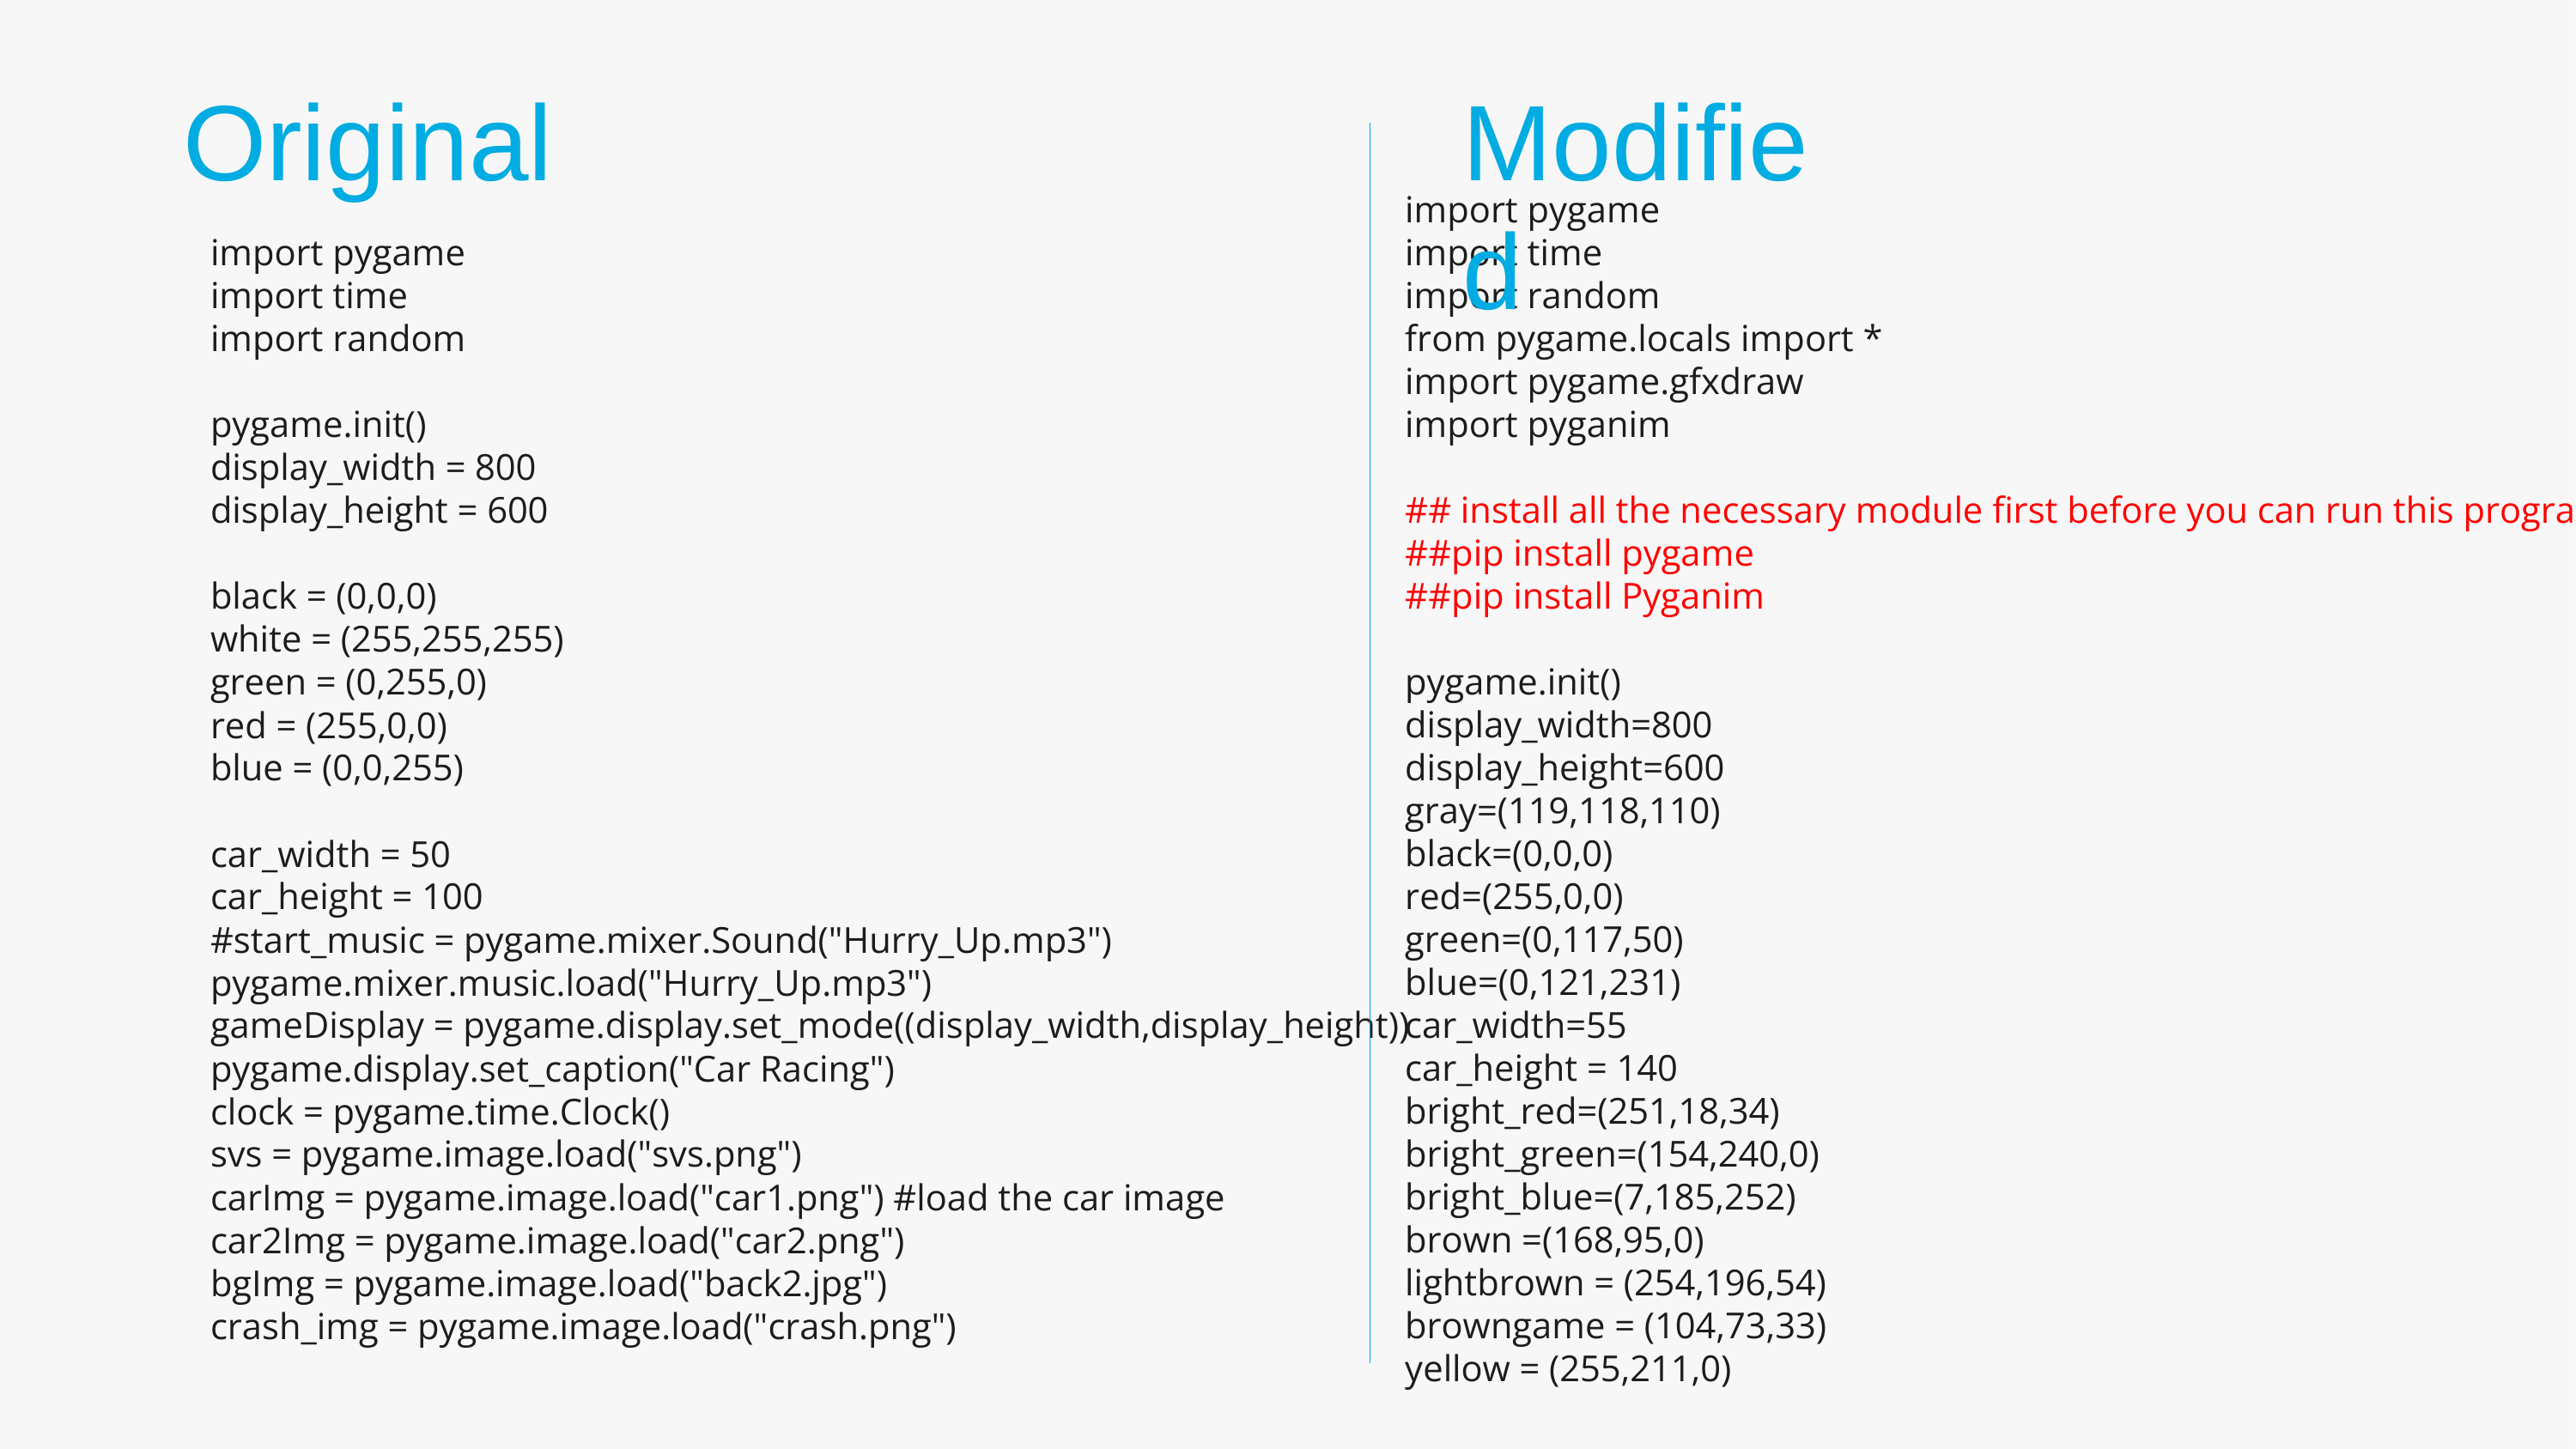

Original
Modified
import pygame
import time
import random
from pygame.locals import *
import pygame.gfxdraw
import pyganim

## install all the necessary module first before you can run this program
##pip install pygame
##pip install Pyganim

pygame.init()
display_width=800
display_height=600
gray=(119,118,110)
black=(0,0,0)
red=(255,0,0)
green=(0,117,50)
blue=(0,121,231)
car_width=55
car_height = 140
bright_red=(251,18,34)
bright_green=(154,240,0)
bright_blue=(7,185,252)
brown =(168,95,0)
lightbrown = (254,196,54)
browngame = (104,73,33)
yellow = (255,211,0)
import pygame
import time
import random

pygame.init()
display_width = 800
display_height = 600

black = (0,0,0)
white = (255,255,255)
green = (0,255,0)
red = (255,0,0)
blue = (0,0,255)

car_width = 50
car_height = 100
#start_music = pygame.mixer.Sound("Hurry_Up.mp3")
pygame.mixer.music.load("Hurry_Up.mp3")
gameDisplay = pygame.display.set_mode((display_width,display_height))
pygame.display.set_caption("Car Racing")
clock = pygame.time.Clock()
svs = pygame.image.load("svs.png")
carImg = pygame.image.load("car1.png") #load the car image
car2Img = pygame.image.load("car2.png")
bgImg = pygame.image.load("back2.jpg")
crash_img = pygame.image.load("crash.png")